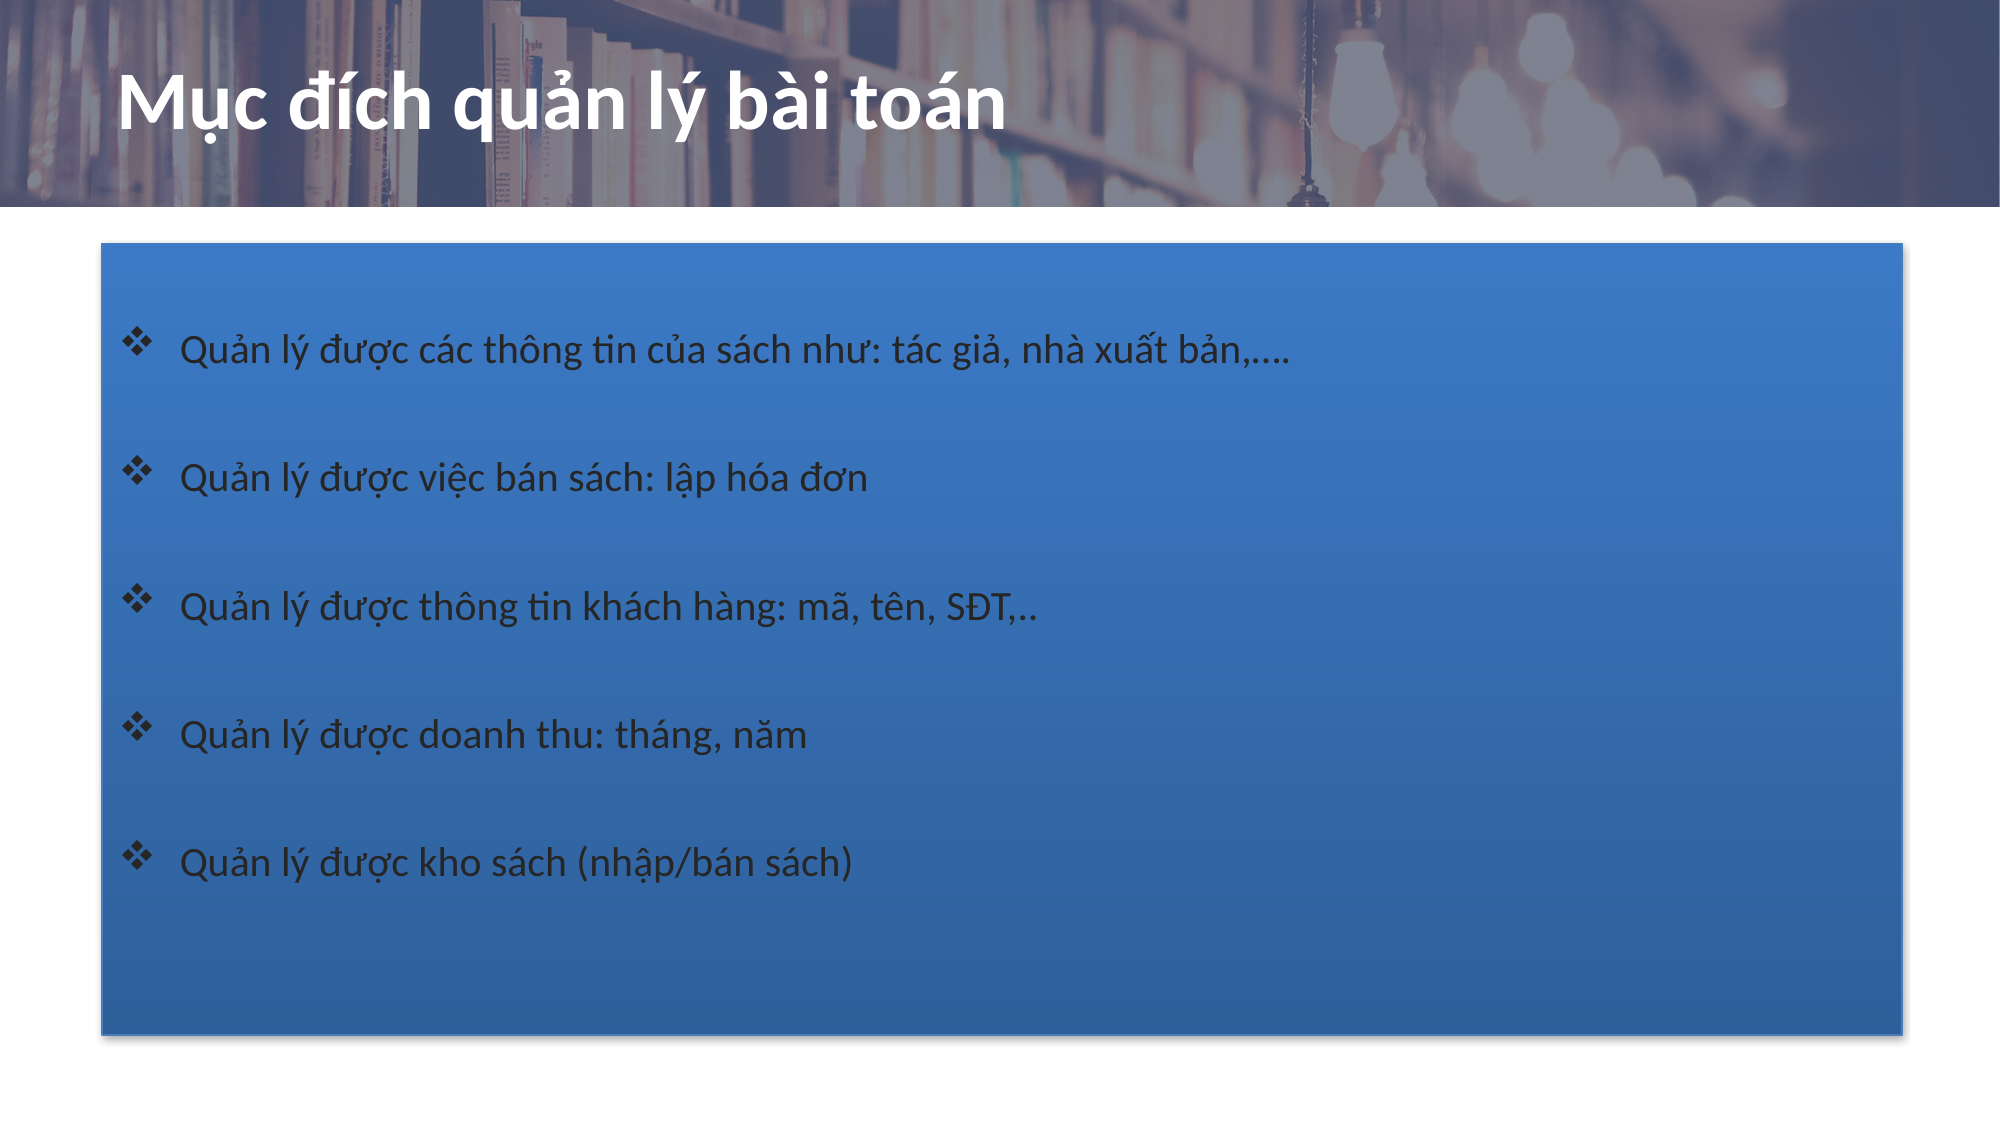

# Mục đích quản lý bài toán
Quản lý được các thông tin của sách như: tác giả, nhà xuất bản,….
Quản lý được việc bán sách: lập hóa đơn
Quản lý được thông tin khách hàng: mã, tên, SĐT,..
Quản lý được doanh thu: tháng, năm
Quản lý được kho sách (nhập/bán sách)